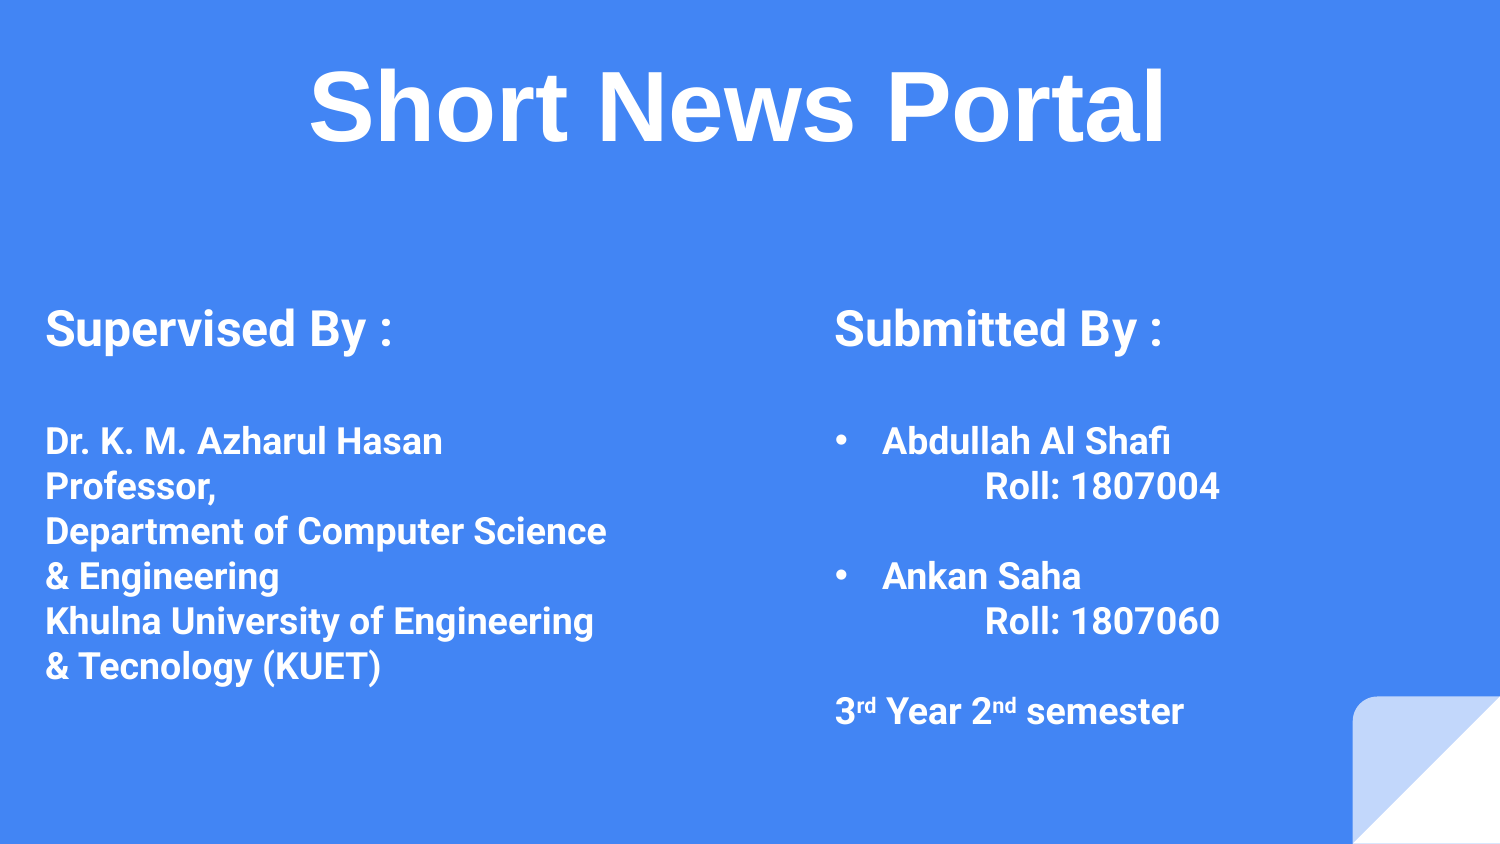

# Short News Portal
Submitted By :

Abdullah Al Shafi
	Roll: 1807004

Ankan Saha
	Roll: 1807060

3rd Year 2nd semester

Supervised By :

Dr. K. M. Azharul Hasan
Professor,
Department of Computer Science & Engineering
Khulna University of Engineering & Tecnology (KUET)